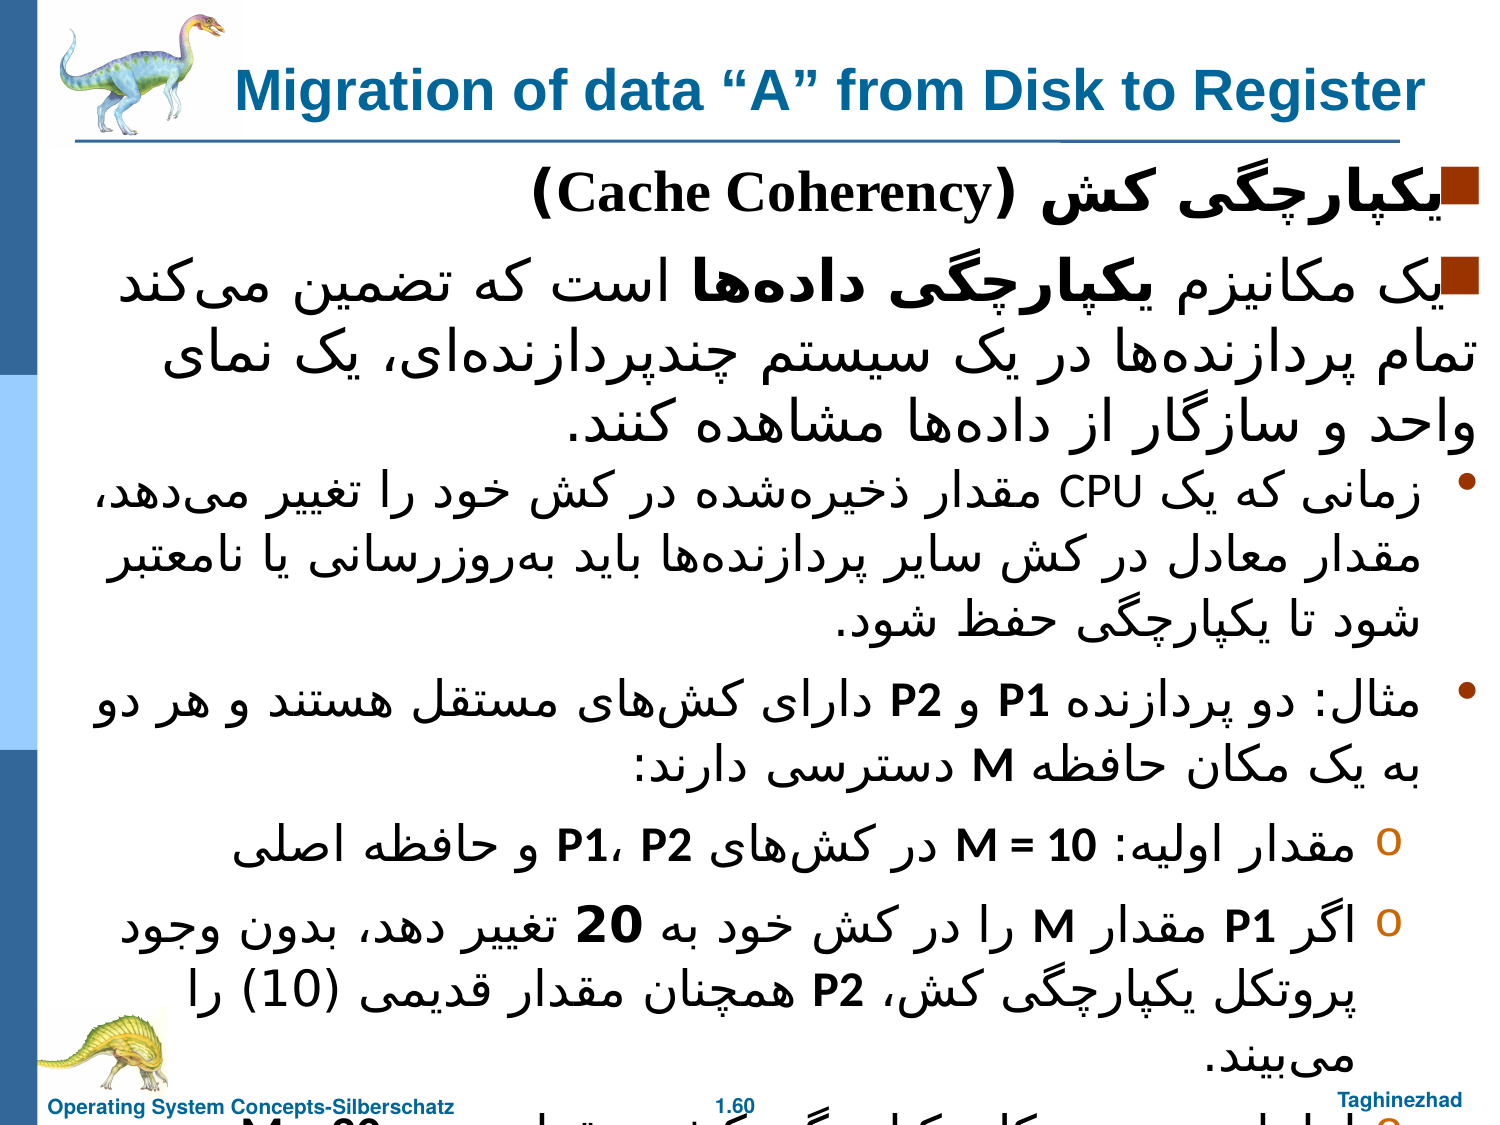

Migration of data “A” from Disk to Register
یکپارچگی کش (Cache Coherency)
یک مکانیزم یکپارچگی داده‌ها است که تضمین می‌کند تمام پردازنده‌ها در یک سیستم چندپردازنده‌ای، یک نمای واحد و سازگار از داده‌ها مشاهده کنند.
زمانی که یک CPU مقدار ذخیره‌شده در کش خود را تغییر می‌دهد، مقدار معادل در کش سایر پردازنده‌ها باید به‌روزرسانی یا نامعتبر شود تا یکپارچگی حفظ شود.
مثال: دو پردازنده P1 و P2 دارای کش‌های مستقل هستند و هر دو به یک مکان حافظه M دسترسی دارند:
مقدار اولیه: M = 10 در کش‌های P1، P2 و حافظه اصلی
اگر P1 مقدار M را در کش خود به 20 تغییر دهد، بدون وجود پروتکل یکپارچگی کش، P2 همچنان مقدار قدیمی (10) را می‌بیند.
اما با وجود پروتکل یکپارچگی کش، مقدار جدید M = 20 در حافظه اصلی و کش P2 به‌روزرسانی می‌شود.